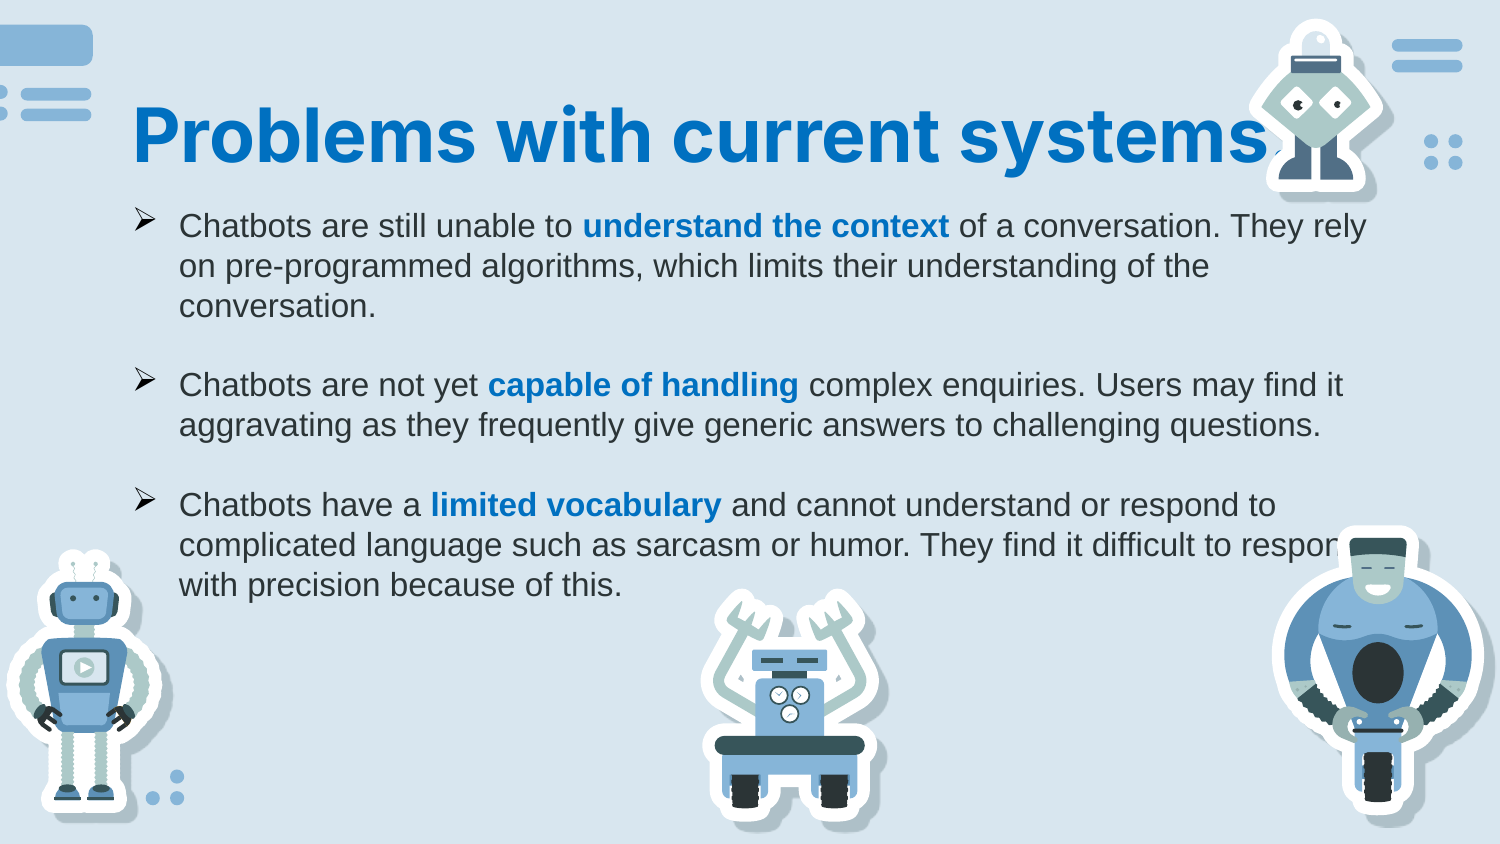

# Problems with current systems:
Chatbots are still unable to understand the context of a conversation. They rely on pre-programmed algorithms, which limits their understanding of the conversation.

Chatbots are not yet capable of handling complex enquiries. Users may find it aggravating as they frequently give generic answers to challenging questions.

Chatbots have a limited vocabulary and cannot understand or respond to complicated language such as sarcasm or humor. They find it difficult to respond with precision because of this.